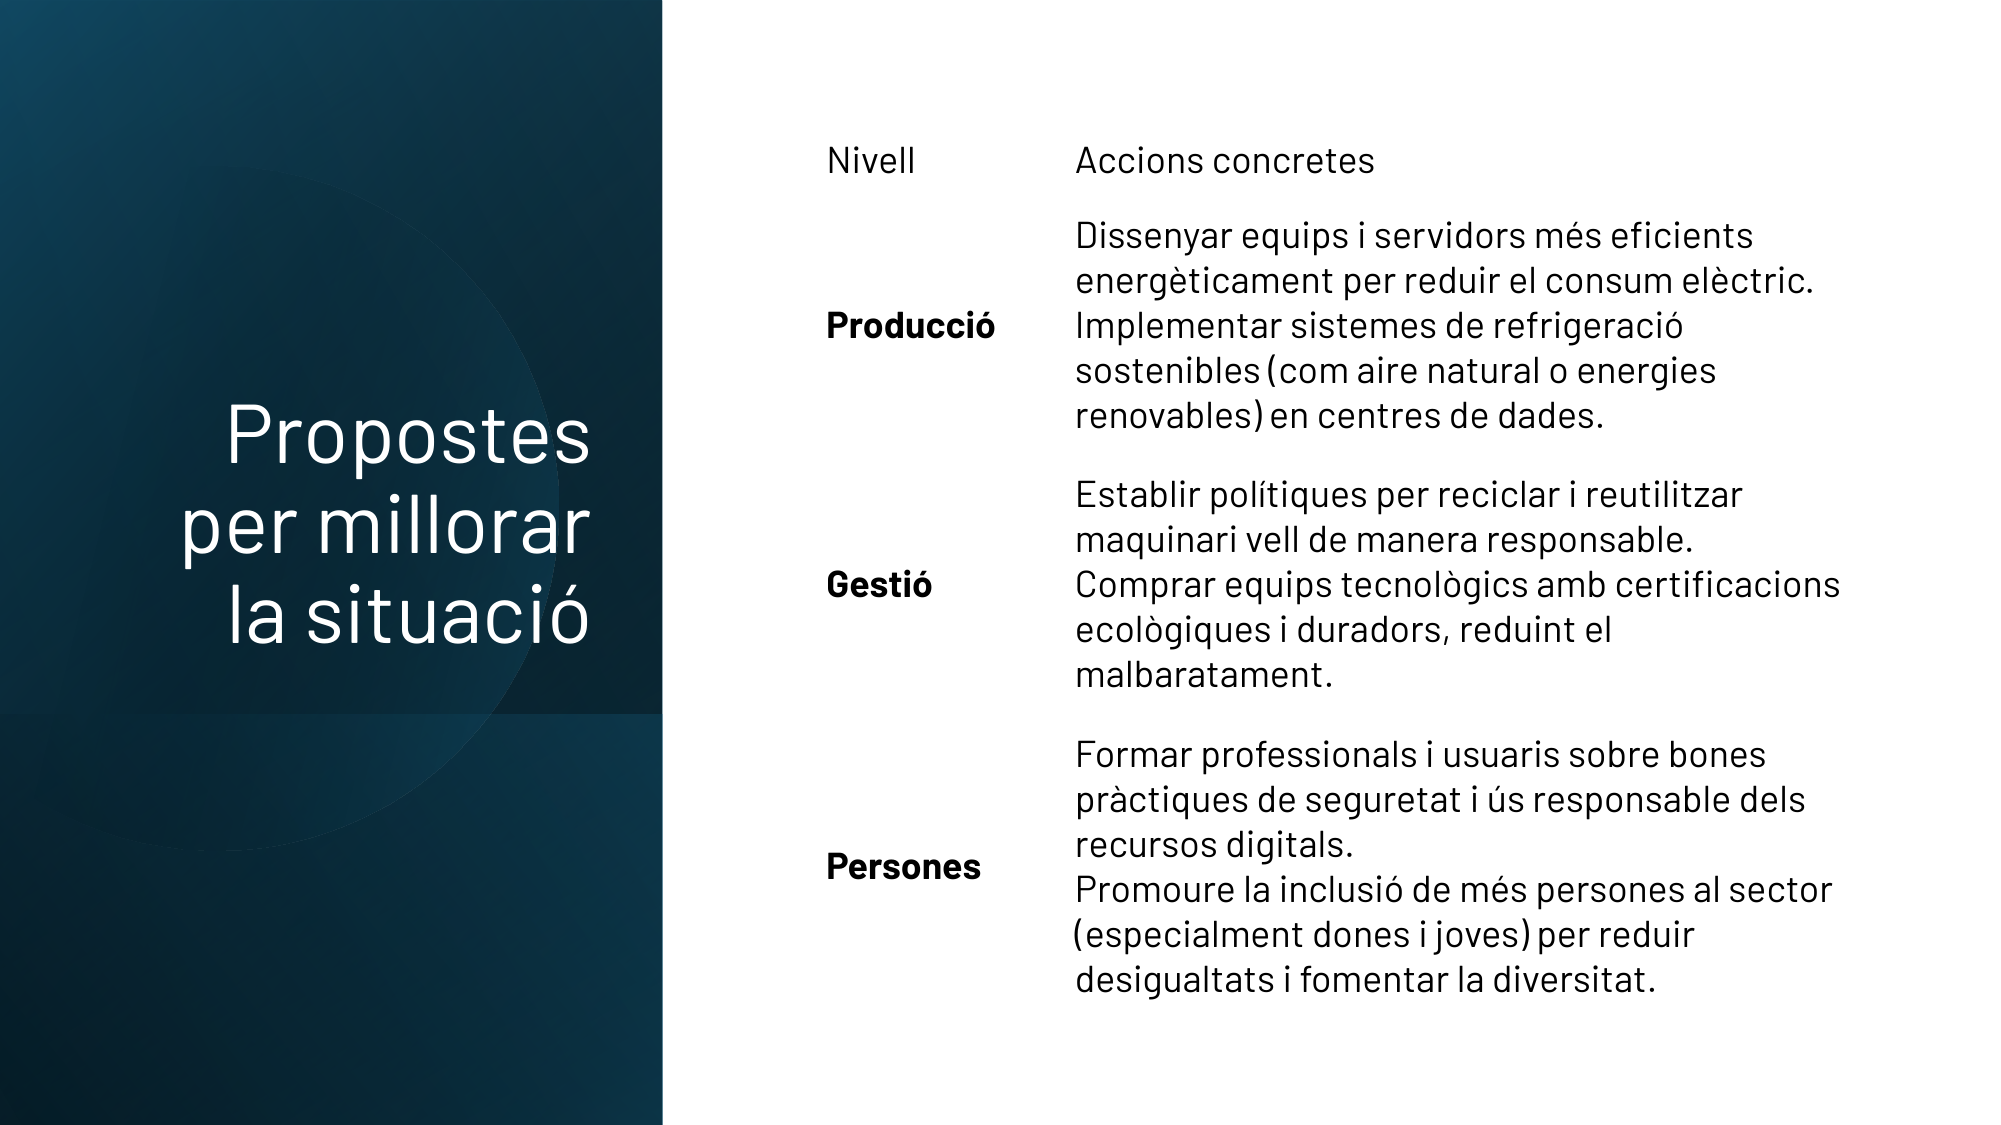

| Nivell | Accions concretes |
| --- | --- |
| Producció | Dissenyar equips i servidors més eficients energèticament per reduir el consum elèctric. Implementar sistemes de refrigeració sostenibles (com aire natural o energies renovables) en centres de dades. |
| Gestió | Establir polítiques per reciclar i reutilitzar maquinari vell de manera responsable. Comprar equips tecnològics amb certificacions ecològiques i duradors, reduint el malbaratament. |
| Persones | Formar professionals i usuaris sobre bones pràctiques de seguretat i ús responsable dels recursos digitals. Promoure la inclusió de més persones al sector (especialment dones i joves) per reduir desigualtats i fomentar la diversitat. |

# Propostes per millorar la situació